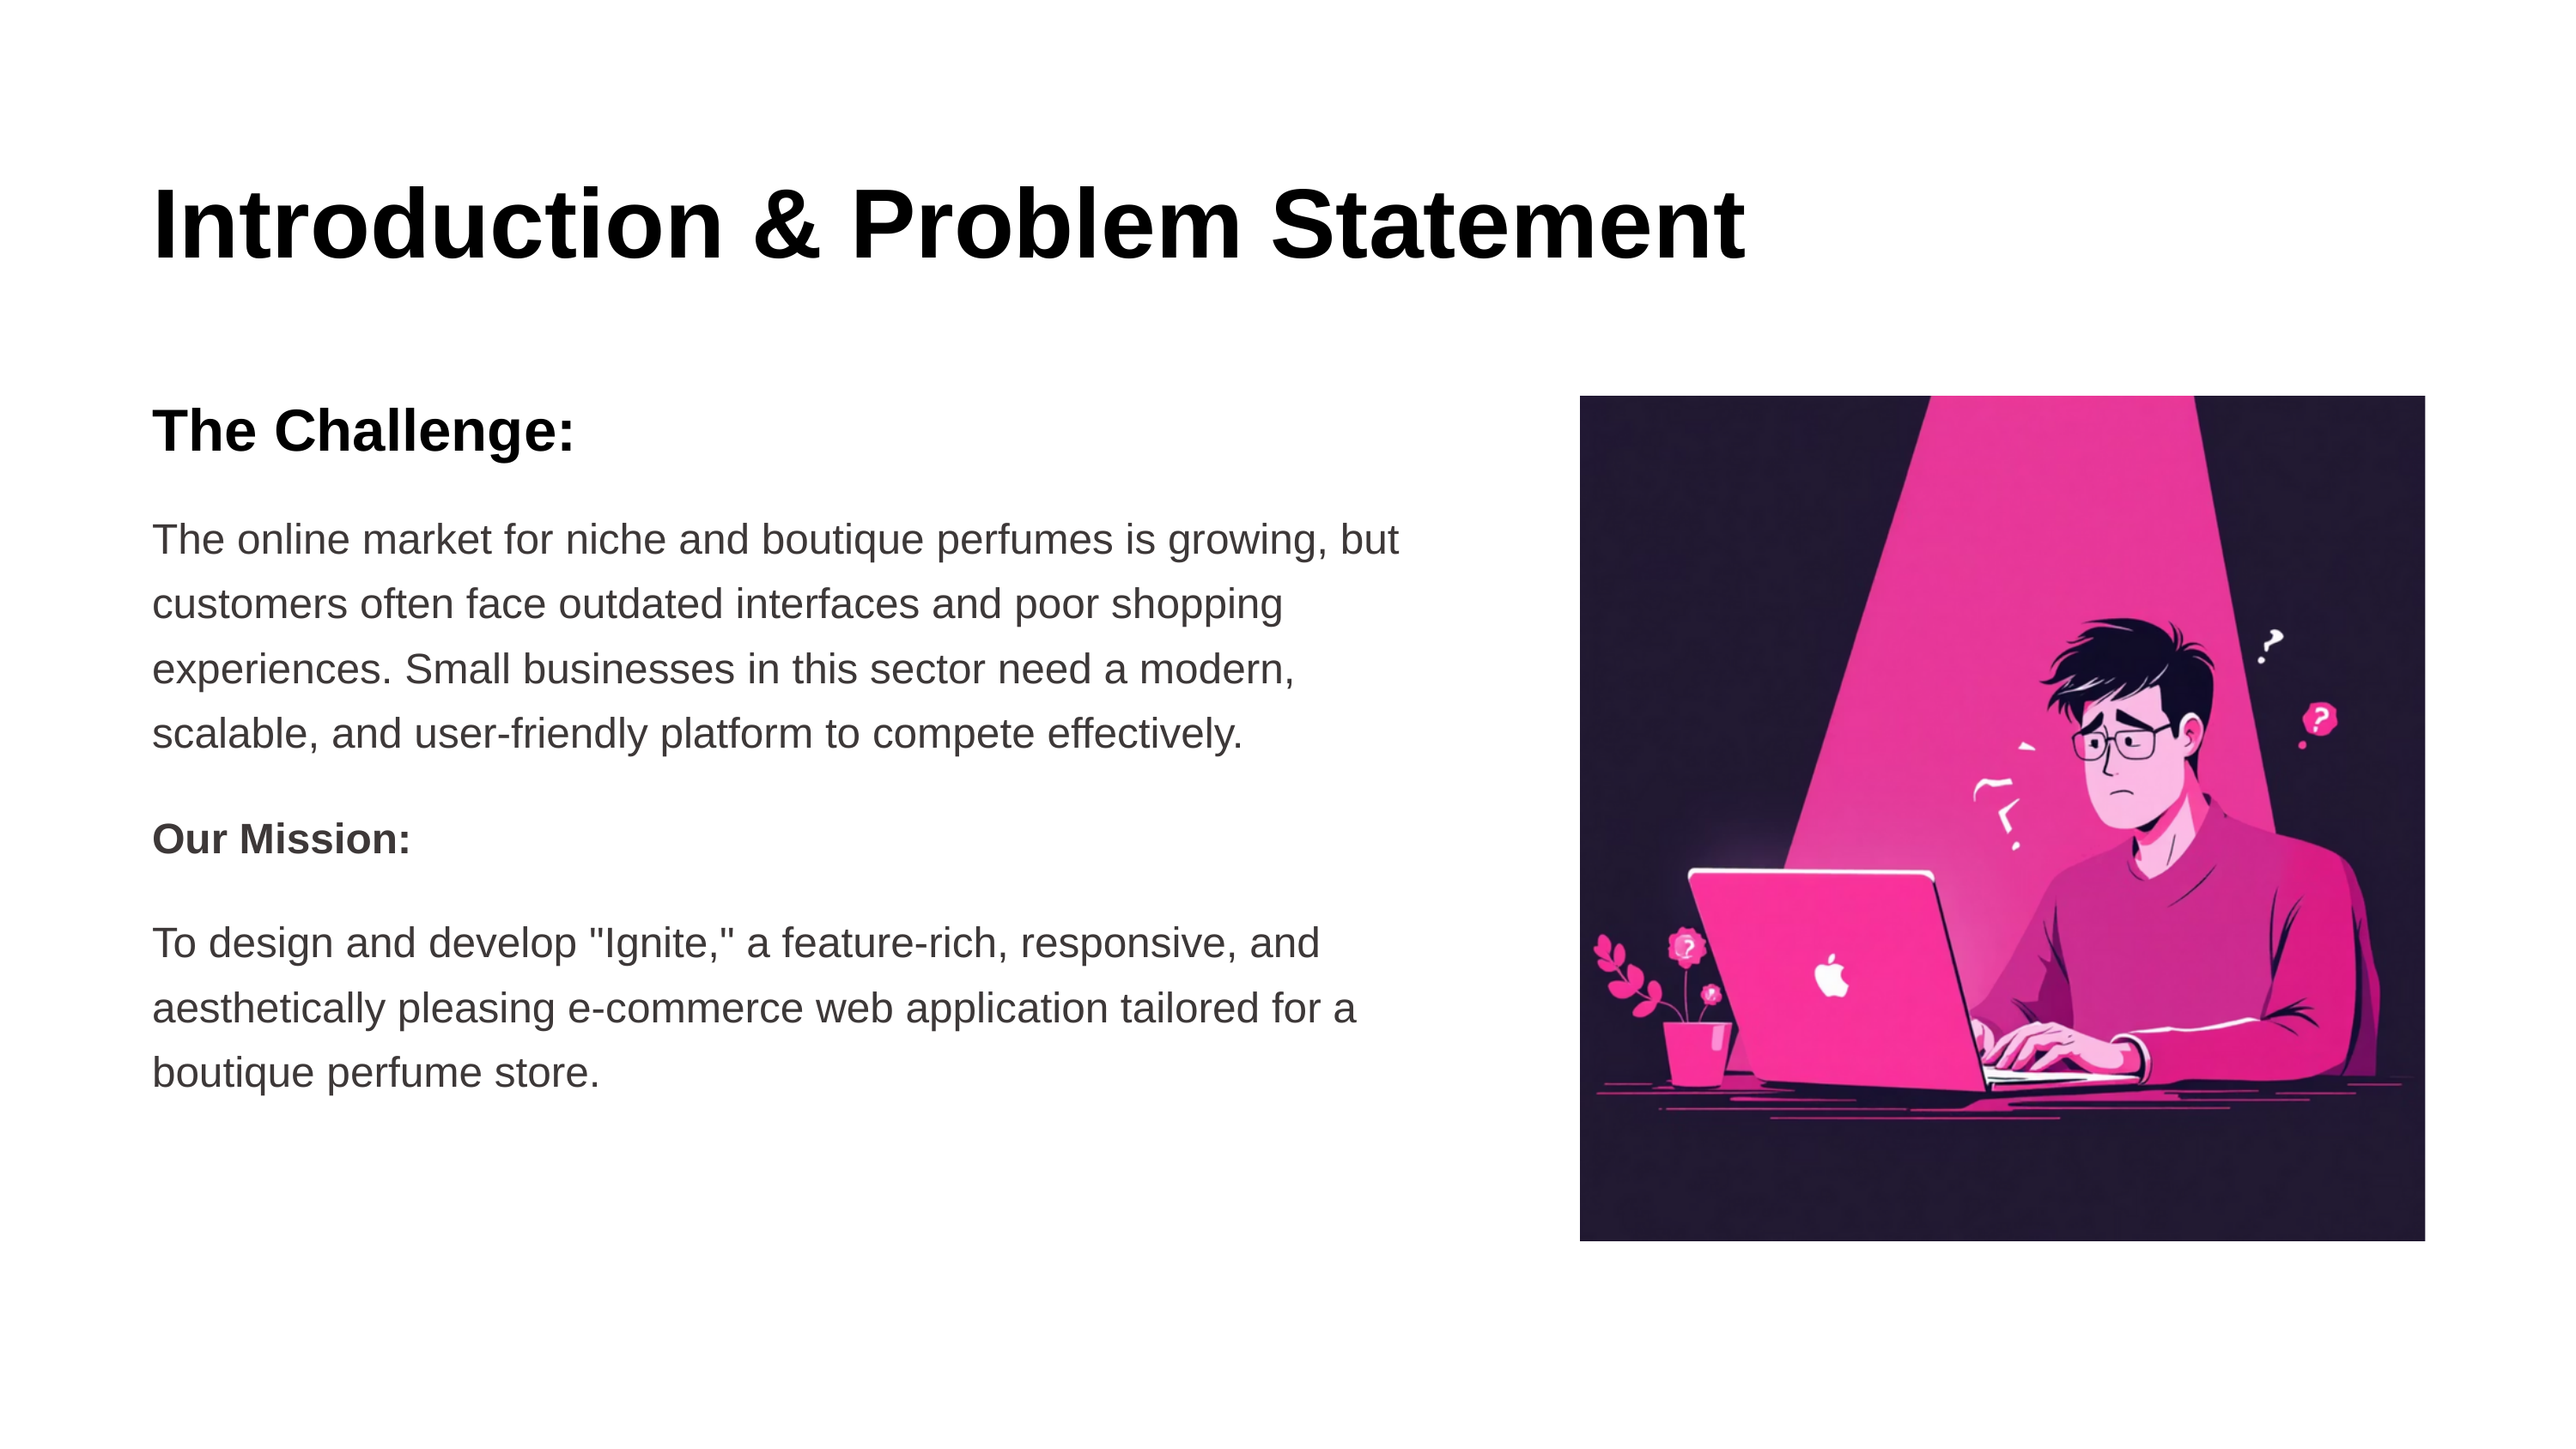

Introduction & Problem Statement
The Challenge:

The online market for niche and boutique perfumes is growing, but customers often face outdated interfaces and poor shopping experiences. Small businesses in this sector need a modern, scalable, and user-friendly platform to compete effectively.
Our Mission:
To design and develop "Ignite," a feature-rich, responsive, and aesthetically pleasing e-commerce web application tailored for a boutique perfume store.